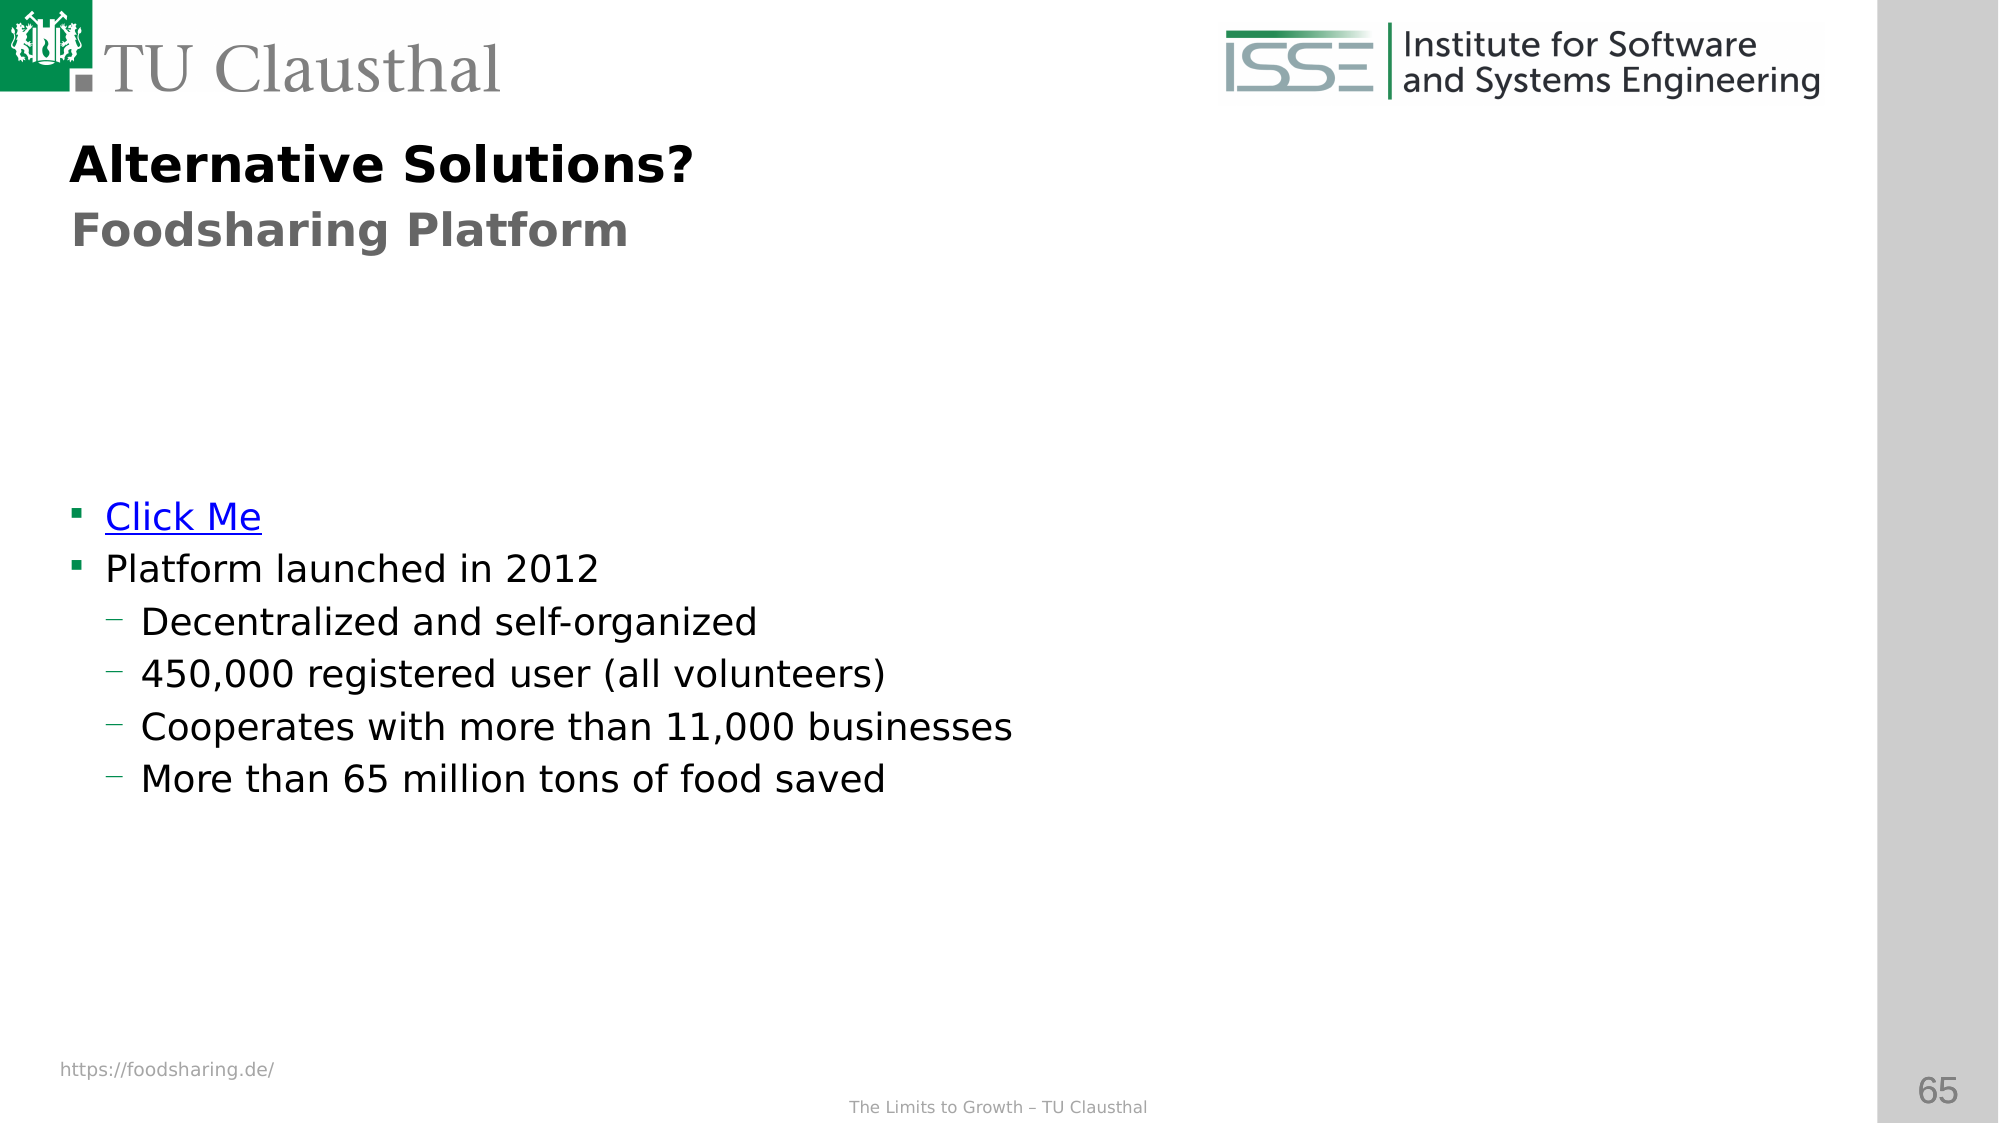

Alternative Solutions?
Foodsharing Platform

Click Me
Platform launched in 2012
Decentralized and self-organized
450,000 registered user (all volunteers)
Cooperates with more than 11,000 businesses
More than 65 million tons of food saved
https://foodsharing.de/